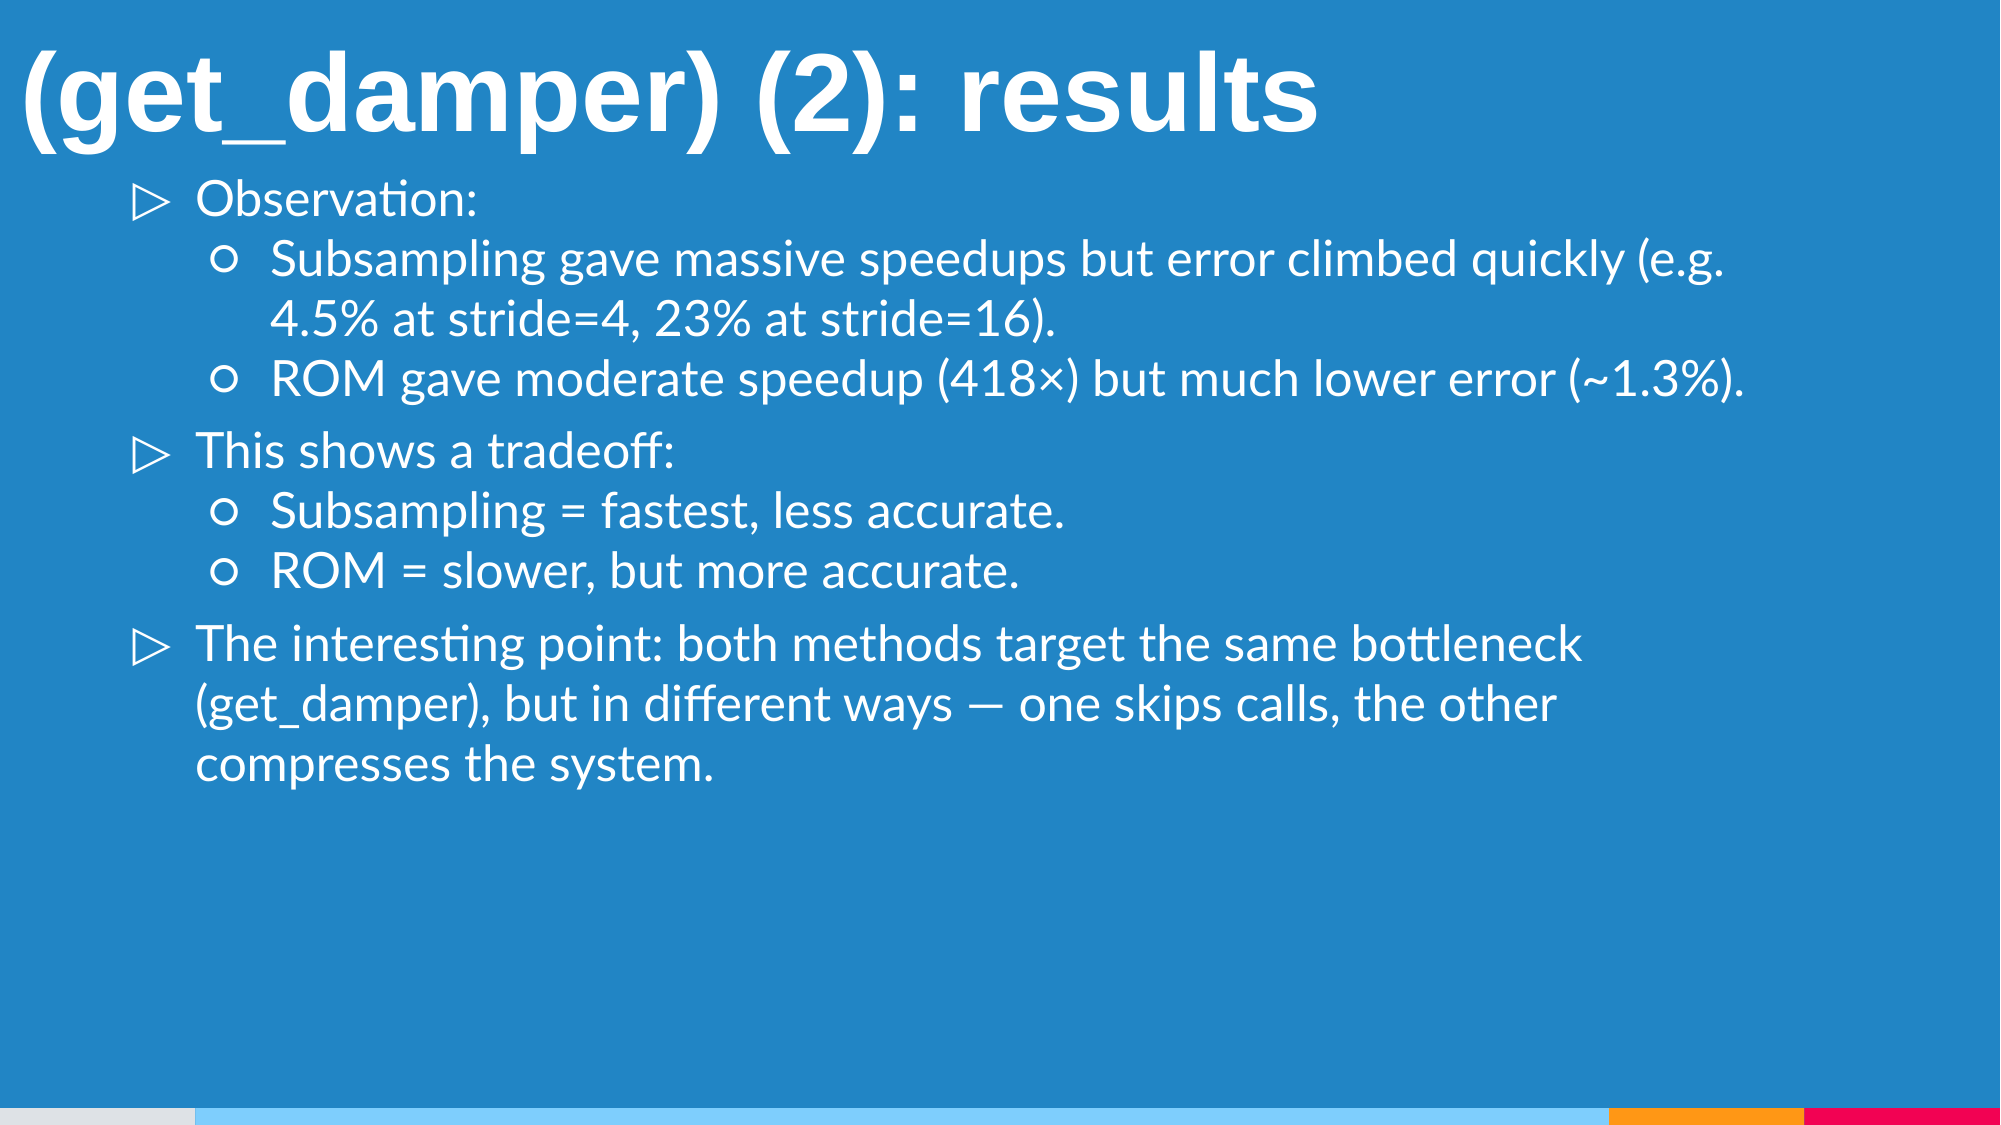

(get_damper) (2): results
Observation:
Subsampling gave massive speedups but error climbed quickly (e.g. 4.5% at stride=4, 23% at stride=16).
ROM gave moderate speedup (418×) but much lower error (~1.3%).
This shows a tradeoff:
Subsampling = fastest, less accurate.
ROM = slower, but more accurate.
The interesting point: both methods target the same bottleneck (get_damper), but in different ways — one skips calls, the other compresses the system.